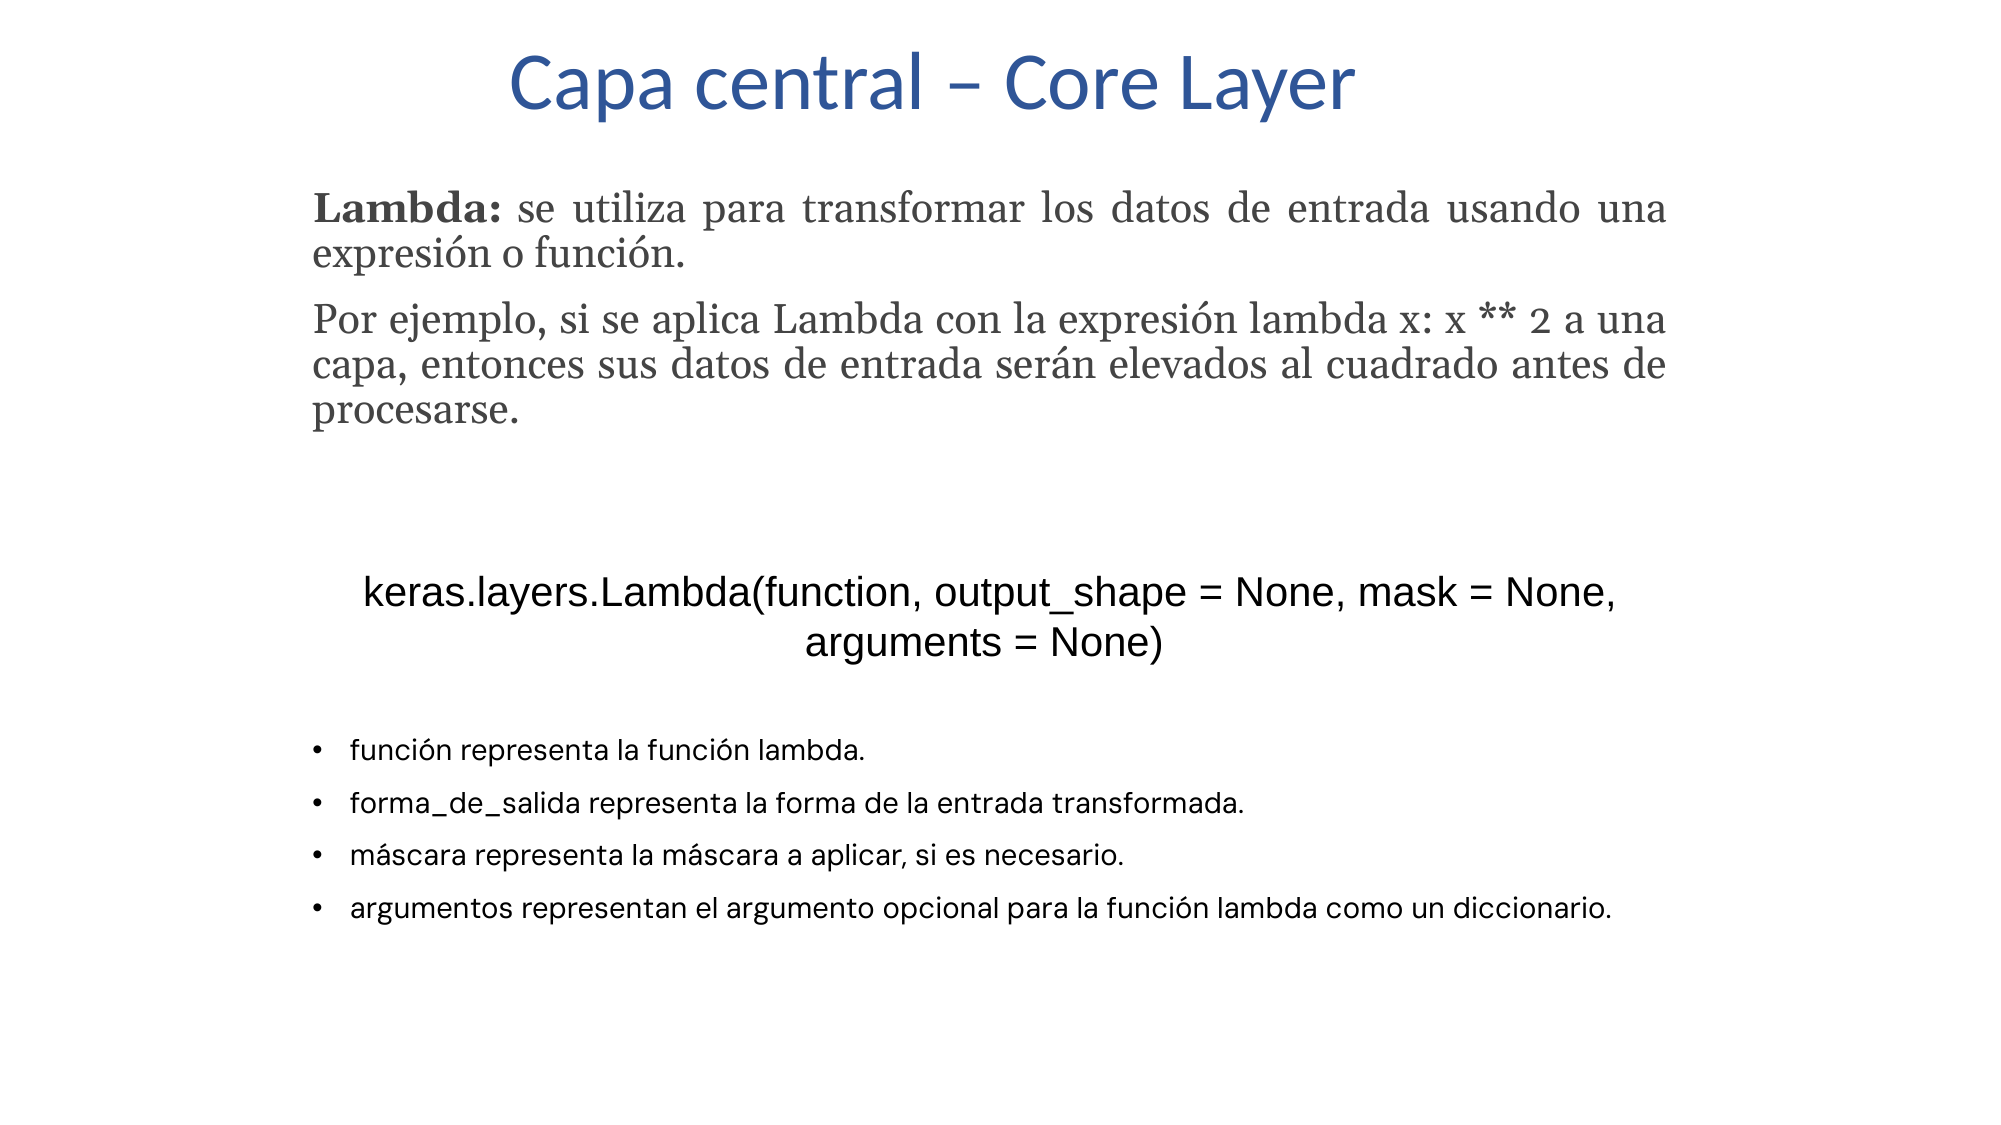

# Capa central – Core Layer
Lambda: se utiliza para transformar los datos de entrada usando una expresión o función.
Por ejemplo, si se aplica Lambda con la expresión lambda x: x ** 2 a una capa, entonces sus datos de entrada serán elevados al cuadrado antes de procesarse.

keras.layers.Lambda(function, output_shape = None, mask = None, arguments = None)

función representa la función lambda.
forma_de_salida representa la forma de la entrada transformada.
máscara representa la máscara a aplicar, si es necesario.
argumentos representan el argumento opcional para la función lambda como un diccionario.